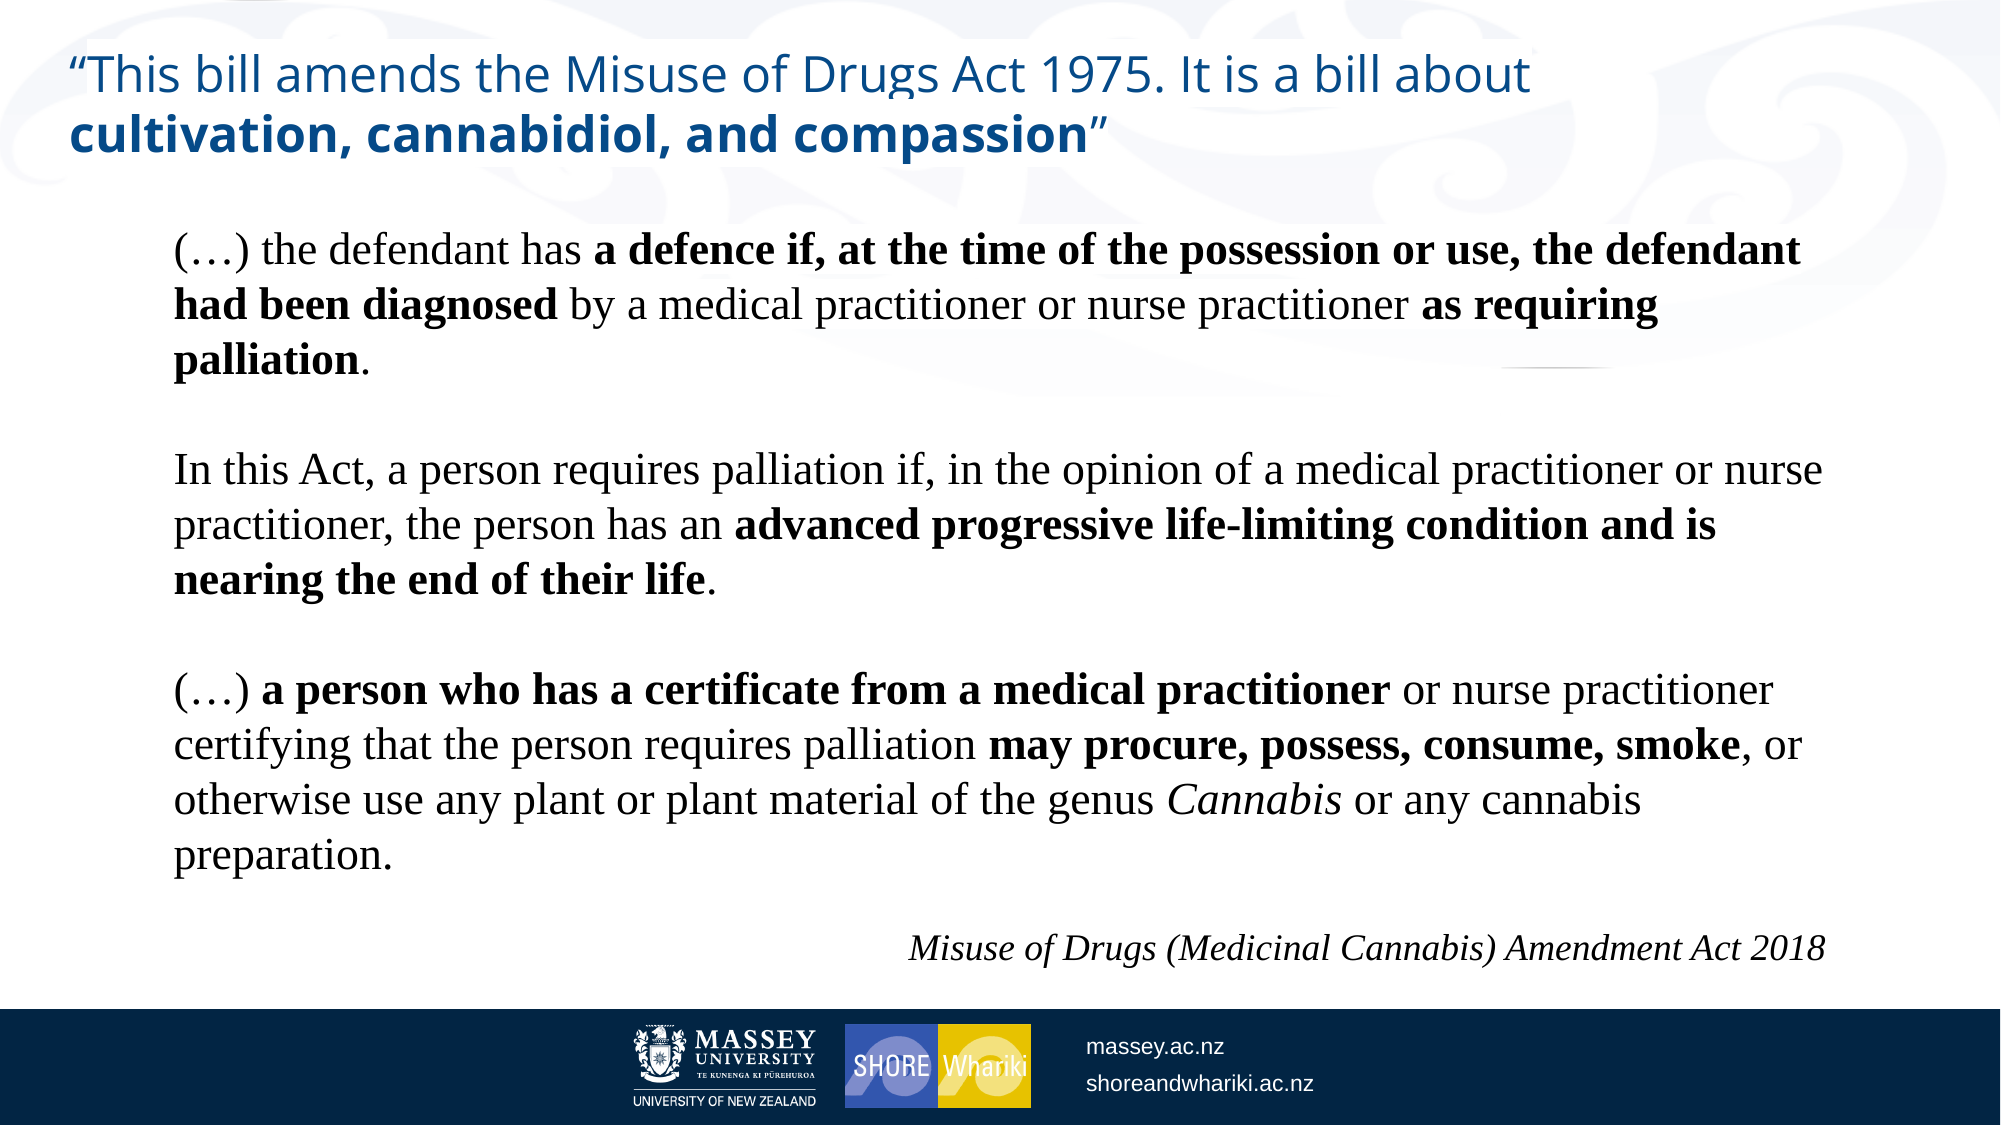

“This bill amends the Misuse of Drugs Act 1975. It is a bill about cultivation, cannabidiol, and compassion”
(…) the defendant has a defence if, at the time of the possession or use, the defendant had been diagnosed by a medical practitioner or nurse practitioner as requiring palliation.

In this Act, a person requires palliation if, in the opinion of a medical practitioner or nurse practitioner, the person has an advanced progressive life-limiting condition and is nearing the end of their life.

(…) a person who has a certificate from a medical practitioner or nurse practitioner certifying that the person requires palliation may procure, possess, consume, smoke, or otherwise use any plant or plant material of the genus Cannabis or any cannabis preparation.

Misuse of Drugs (Medicinal Cannabis) Amendment Act 2018